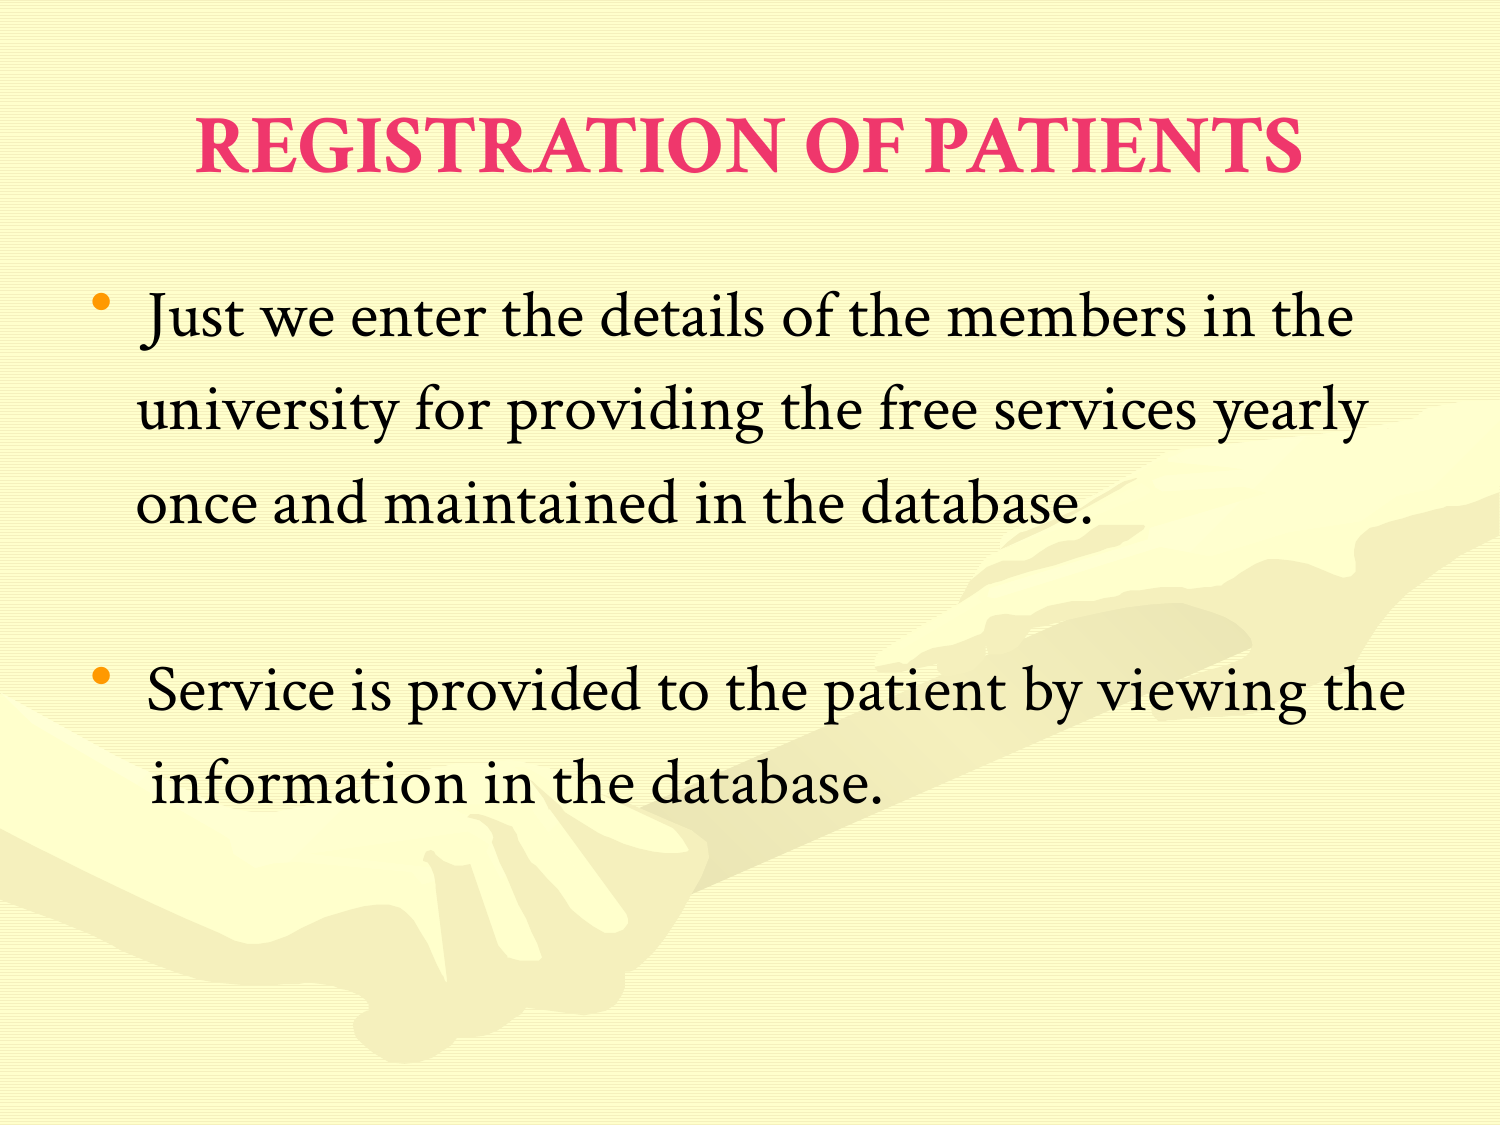

# REGISTRATION OF PATIENTS
Just we enter the details of the members in the
   university for providing the free services yearly
   once and maintained in the database.

Service is provided to the patient by viewing the
    information in the database.